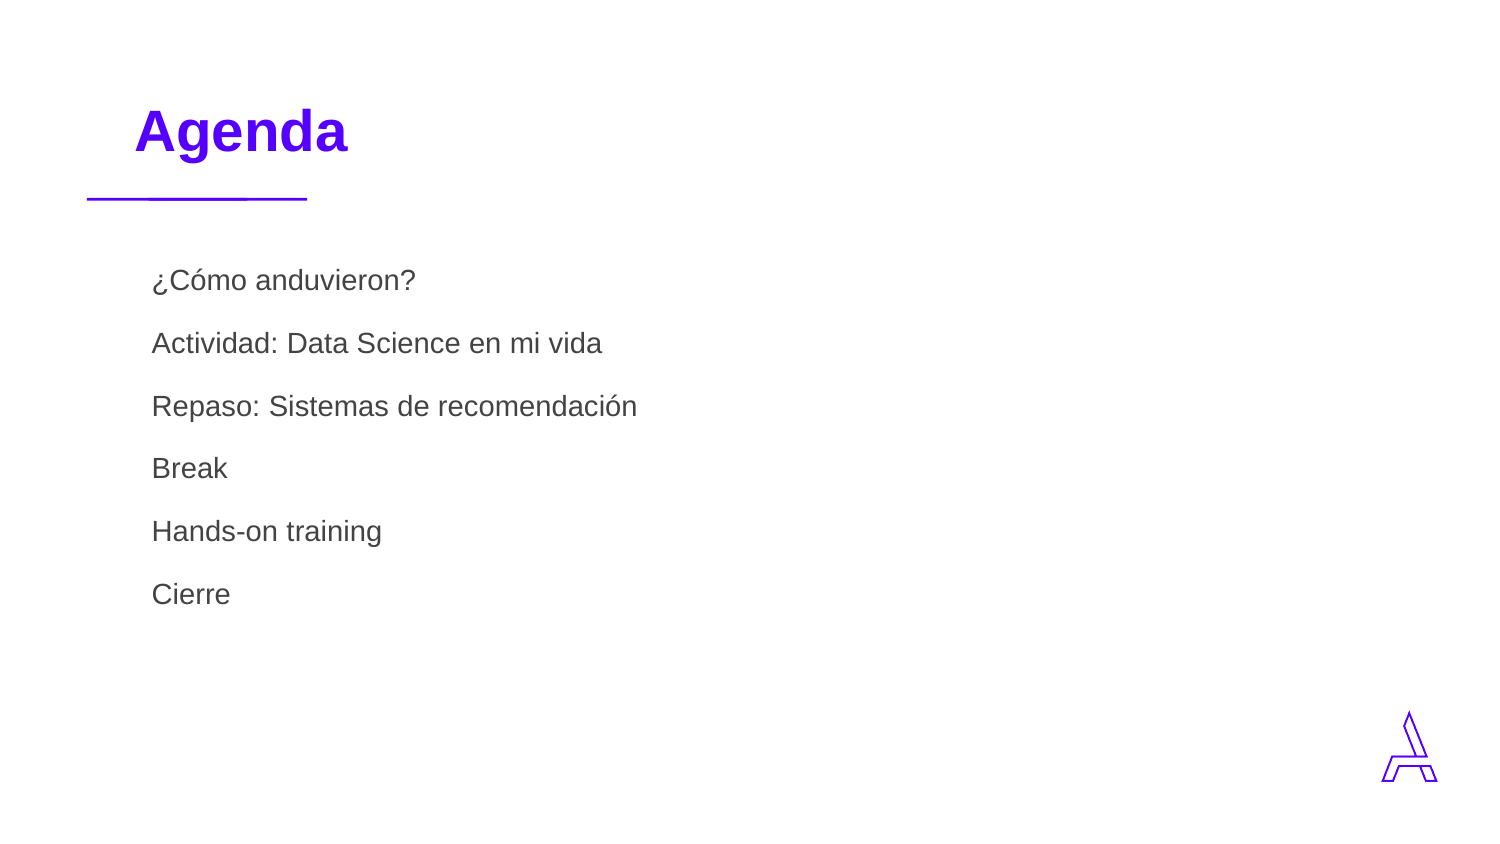

| ¿Cómo anduvieron? |
| --- |
| Actividad: Data Science en mi vida |
| Repaso: Sistemas de recomendación |
| Break |
| Hands-on training |
| Cierre |
3